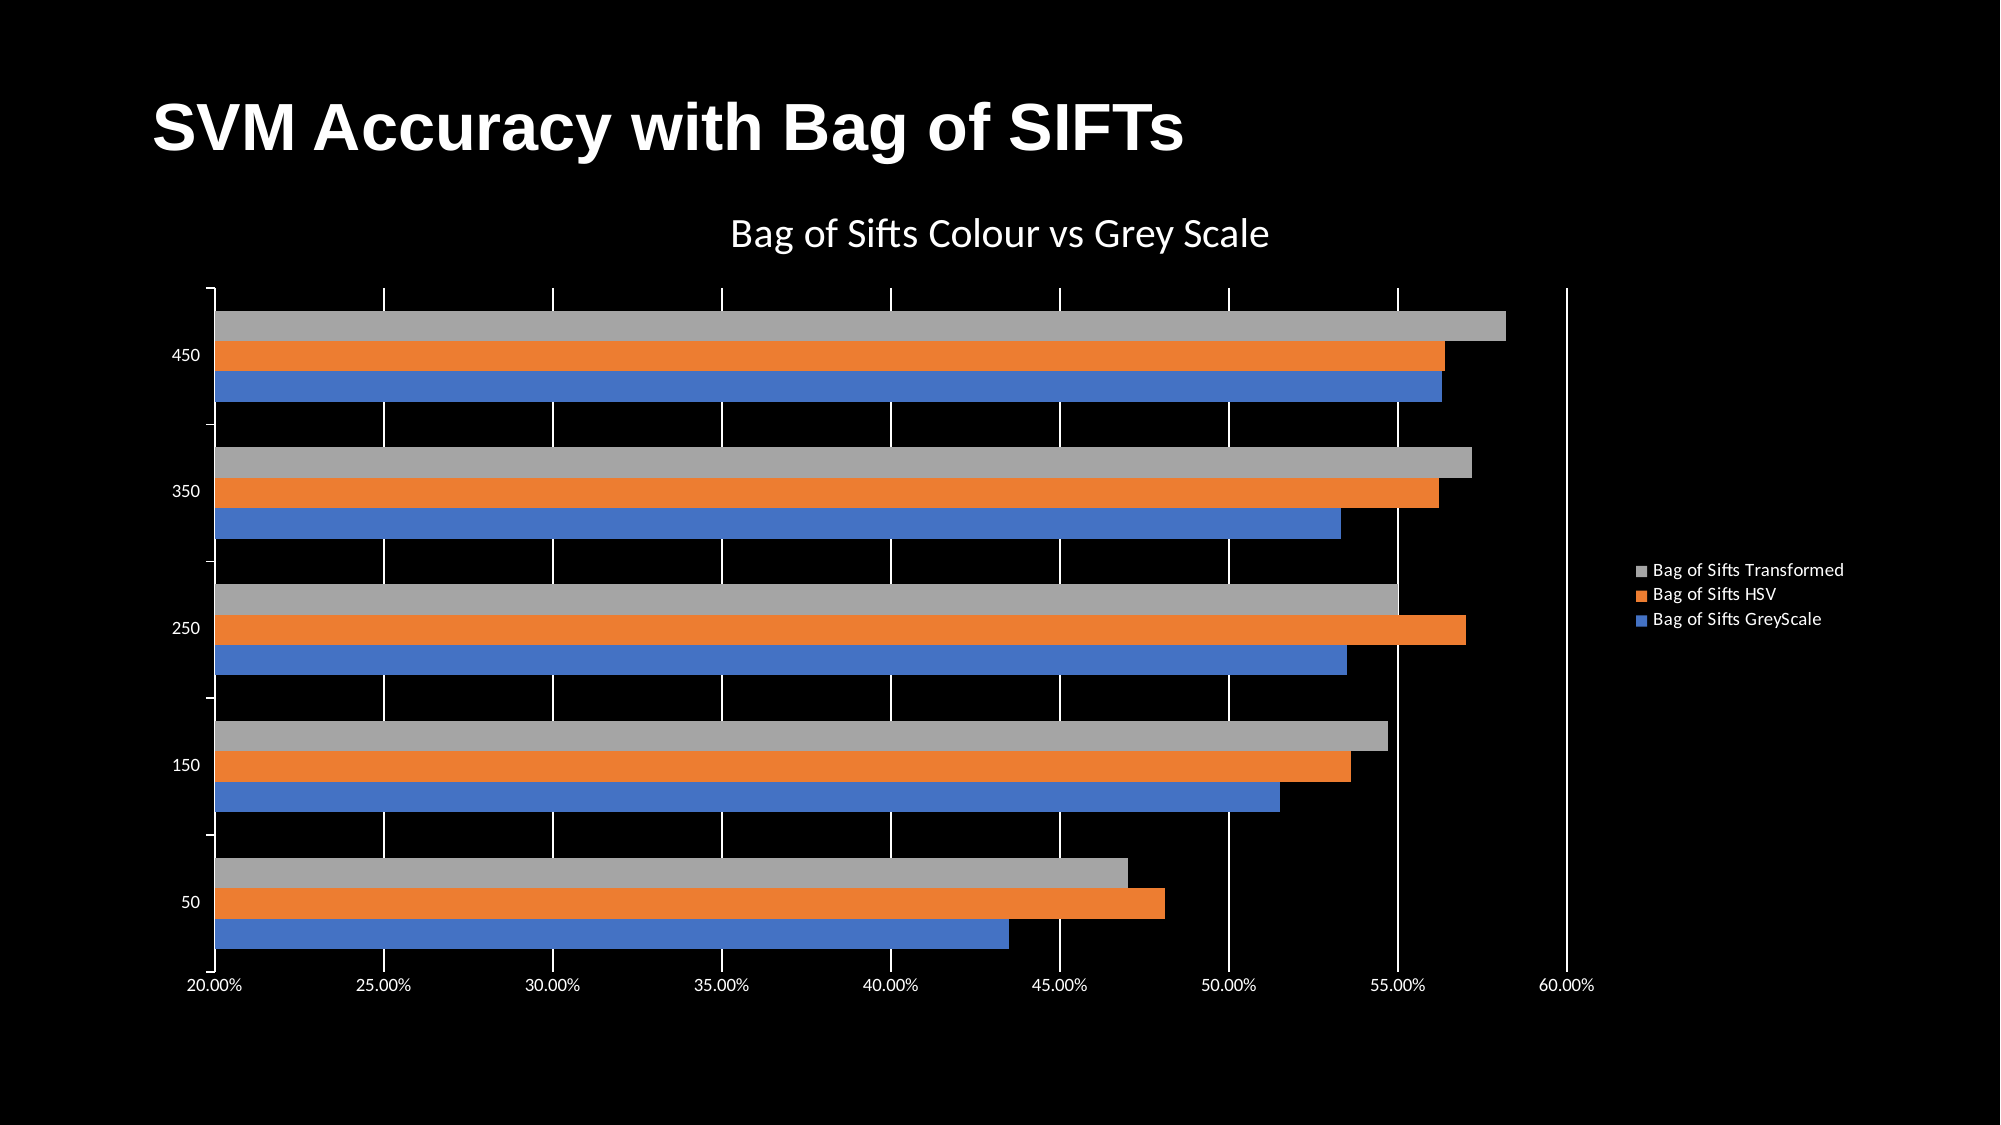

# SVM Accuracy with Bag of SIFTs

### Chart: Bag of Sifts Colour vs Grey Scale

| Category |  |  |  |
|---|---|---|---|
| 50 | 0.435 | 0.481 | 0.47 |
| 150 | 0.515 | 0.536 | 0.547 |
| 250 | 0.535 | 0.57 | 0.55 |
| 350 | 0.533 | 0.562 | 0.572 |
| 450 | 0.563 | 0.564 | 0.582 |